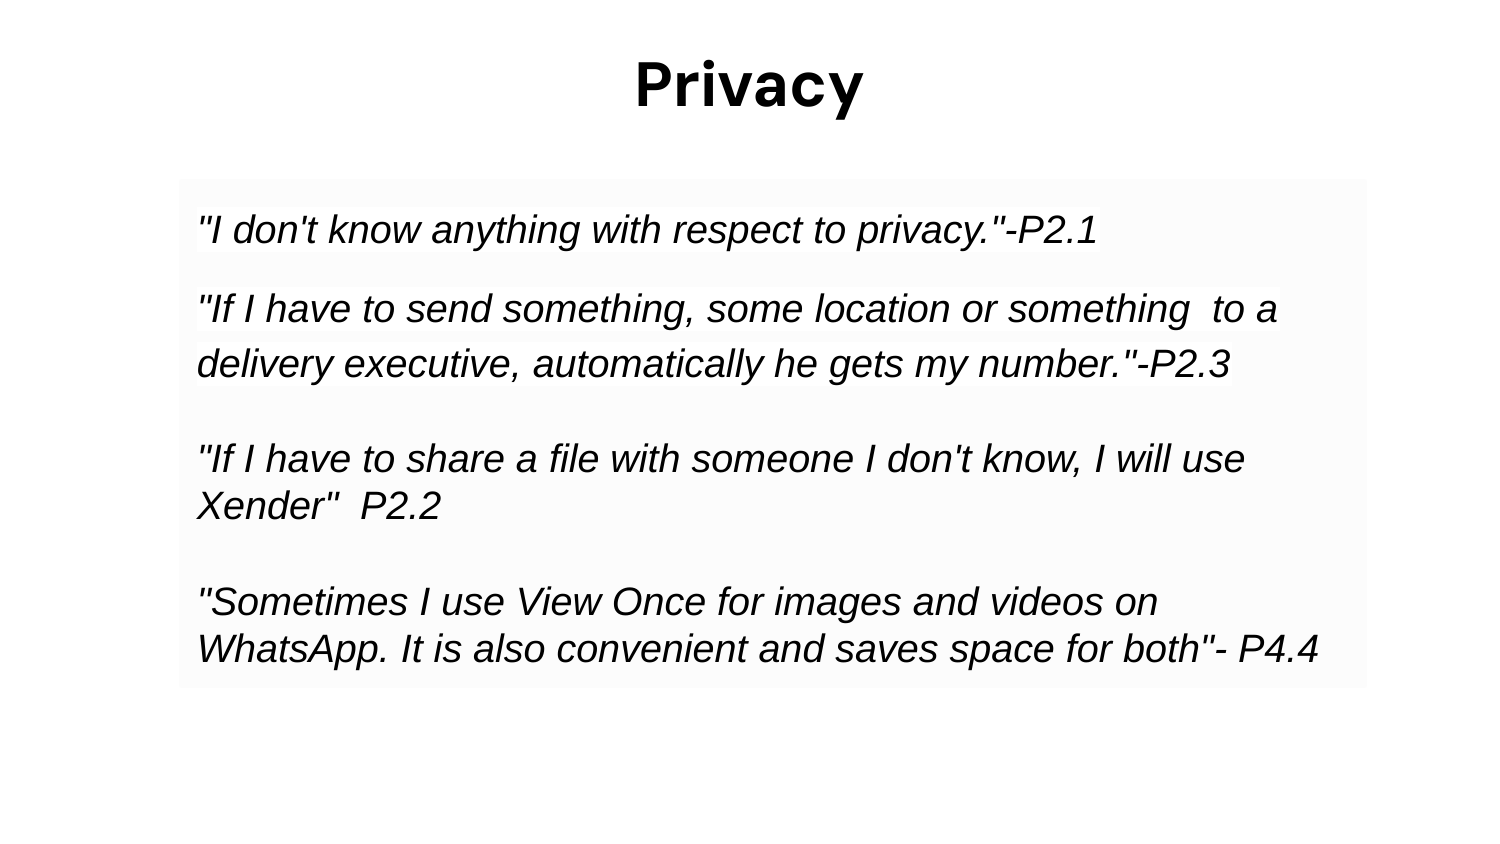

Privacy
"I don't know anything with respect to privacy."-P2.1
"If I have to send something, some location or something  to a delivery executive, automatically he gets my number."-P2.3

"If I have to share a file with someone I don't know, I will use Xender"  P2.2

"Sometimes I use View Once for images and videos on WhatsApp. It is also convenient and saves space for both"- P4.4